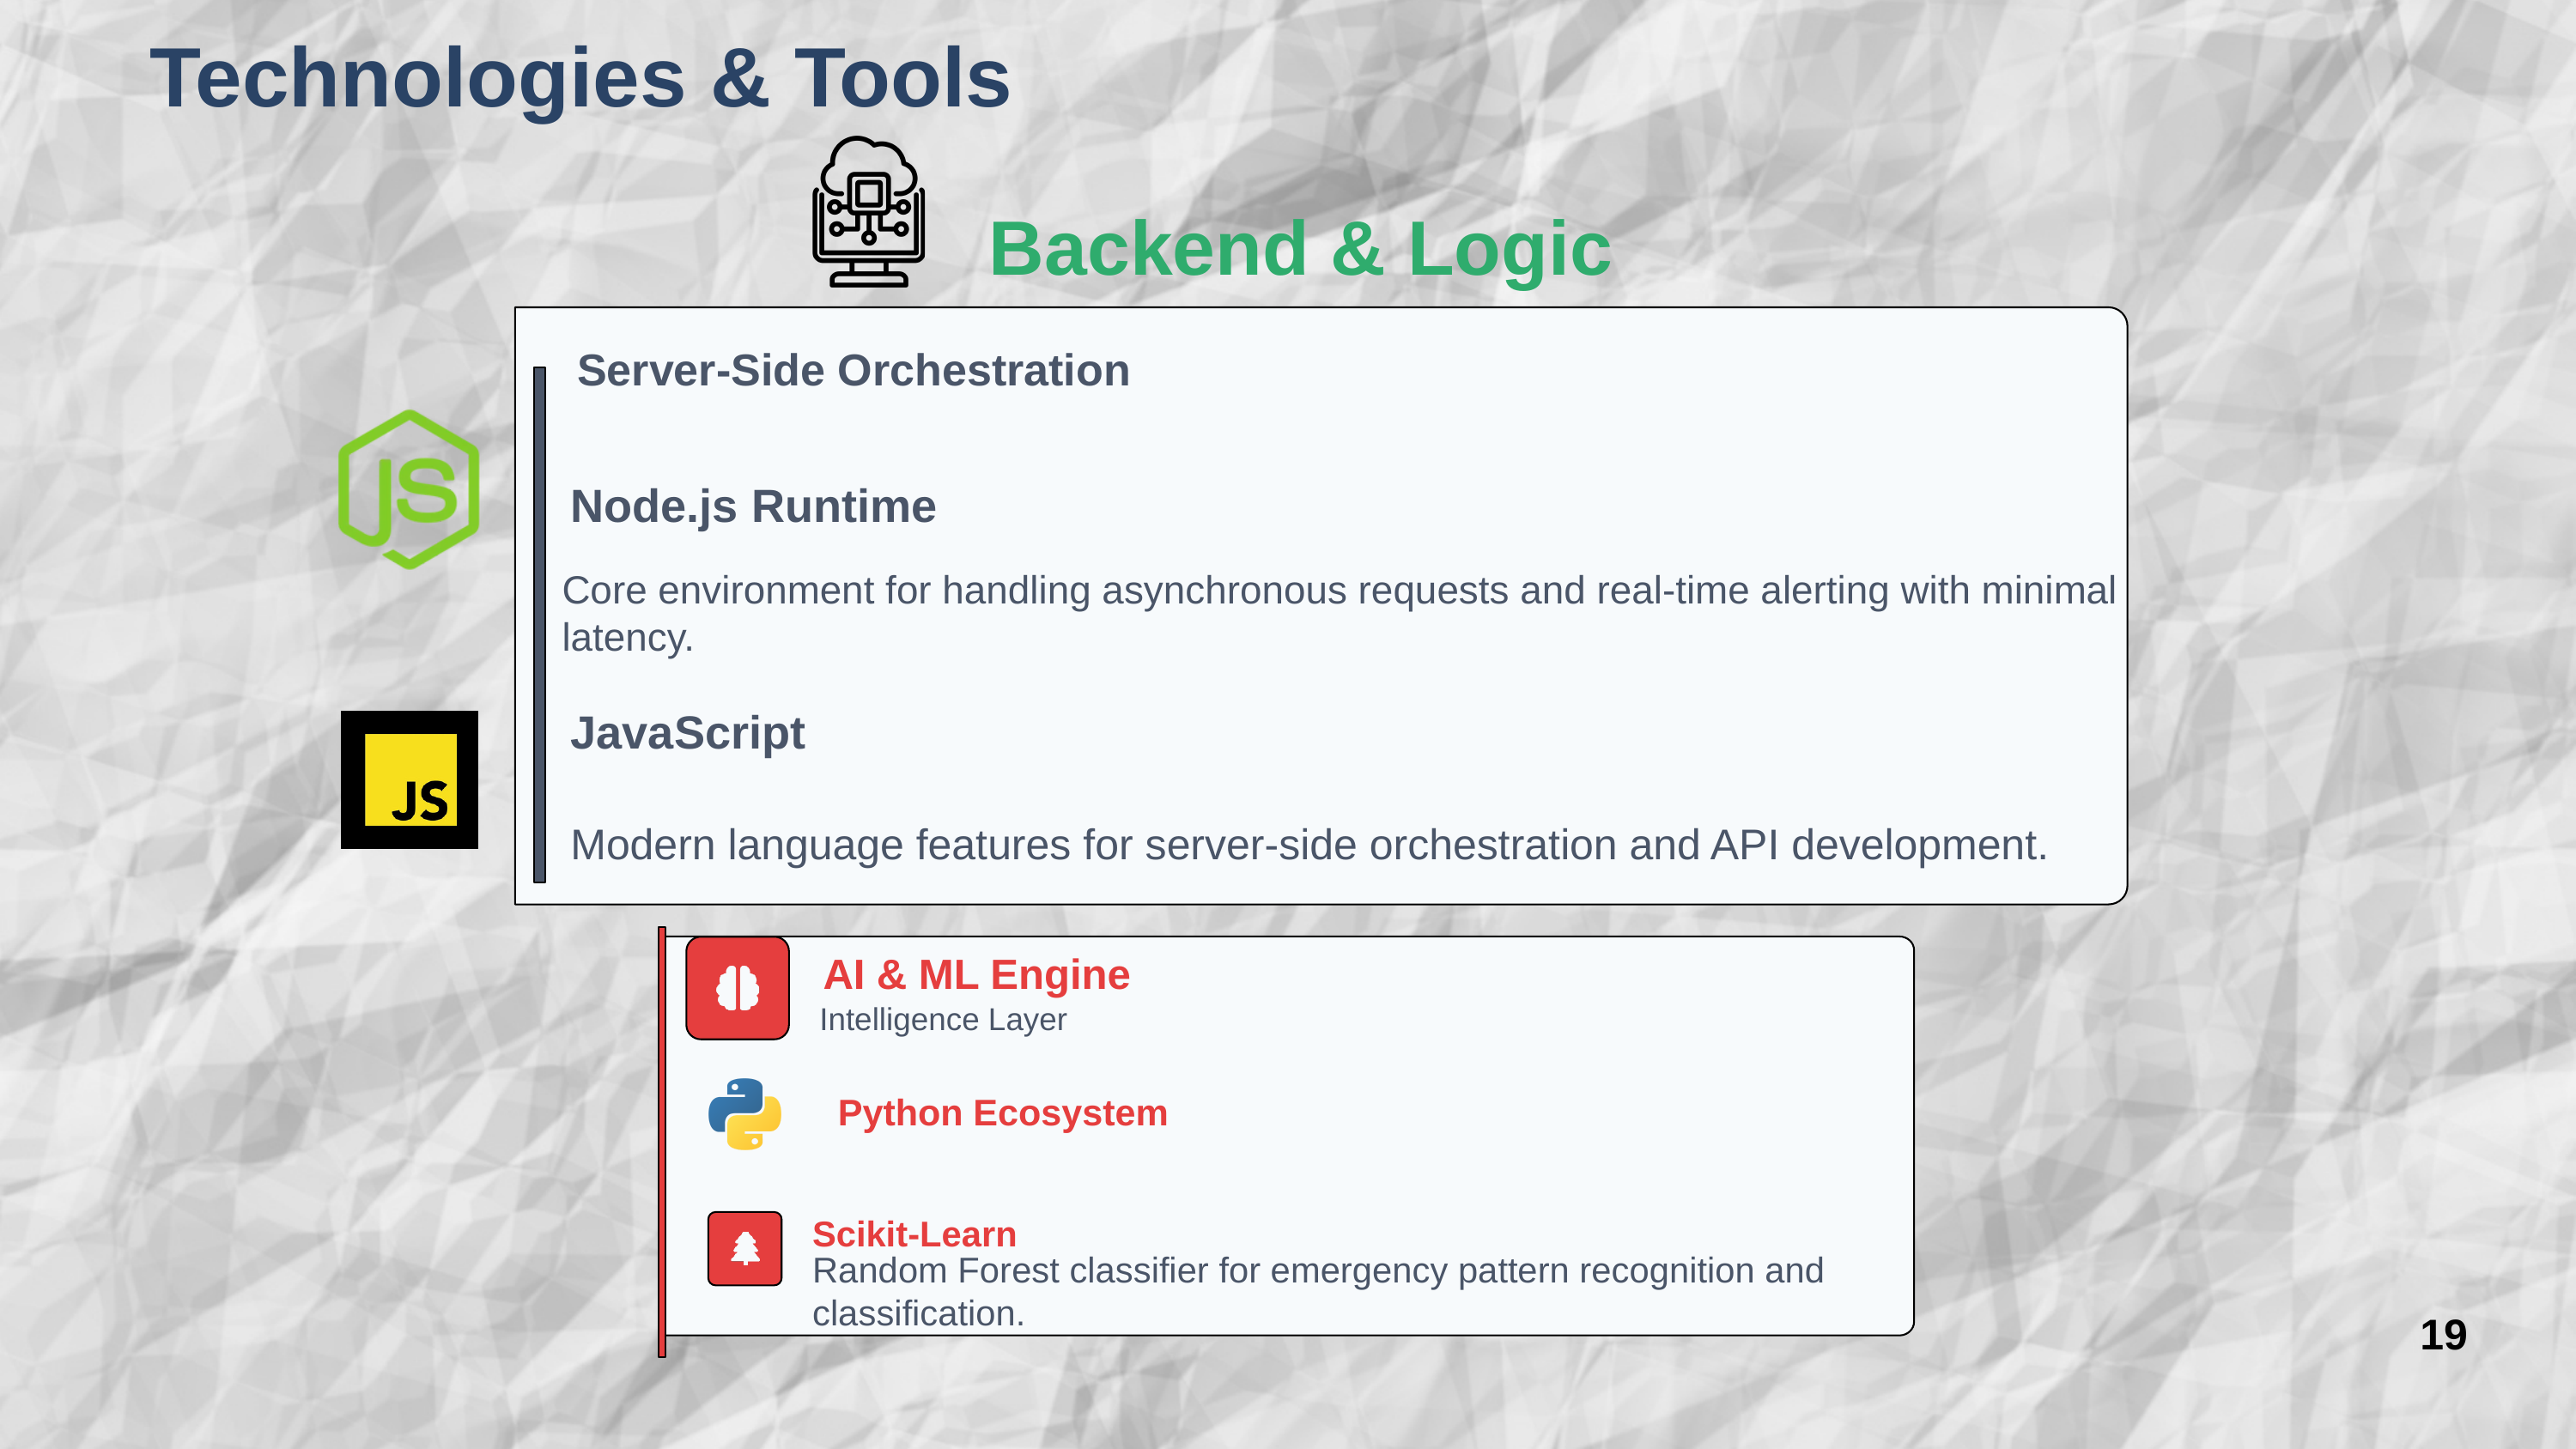

Technologies & Tools

Backend & Logic

Server-Side Orchestration

Node.js Runtime
Core environment for handling asynchronous requests and real-time alerting with minimal latency.
JavaScript

Modern language features for server-side orchestration and API development.
AI & ML Engine

Intelligence Layer
Python Ecosystem

Scikit-Learn

Random Forest classifier for emergency pattern recognition and classification.
19